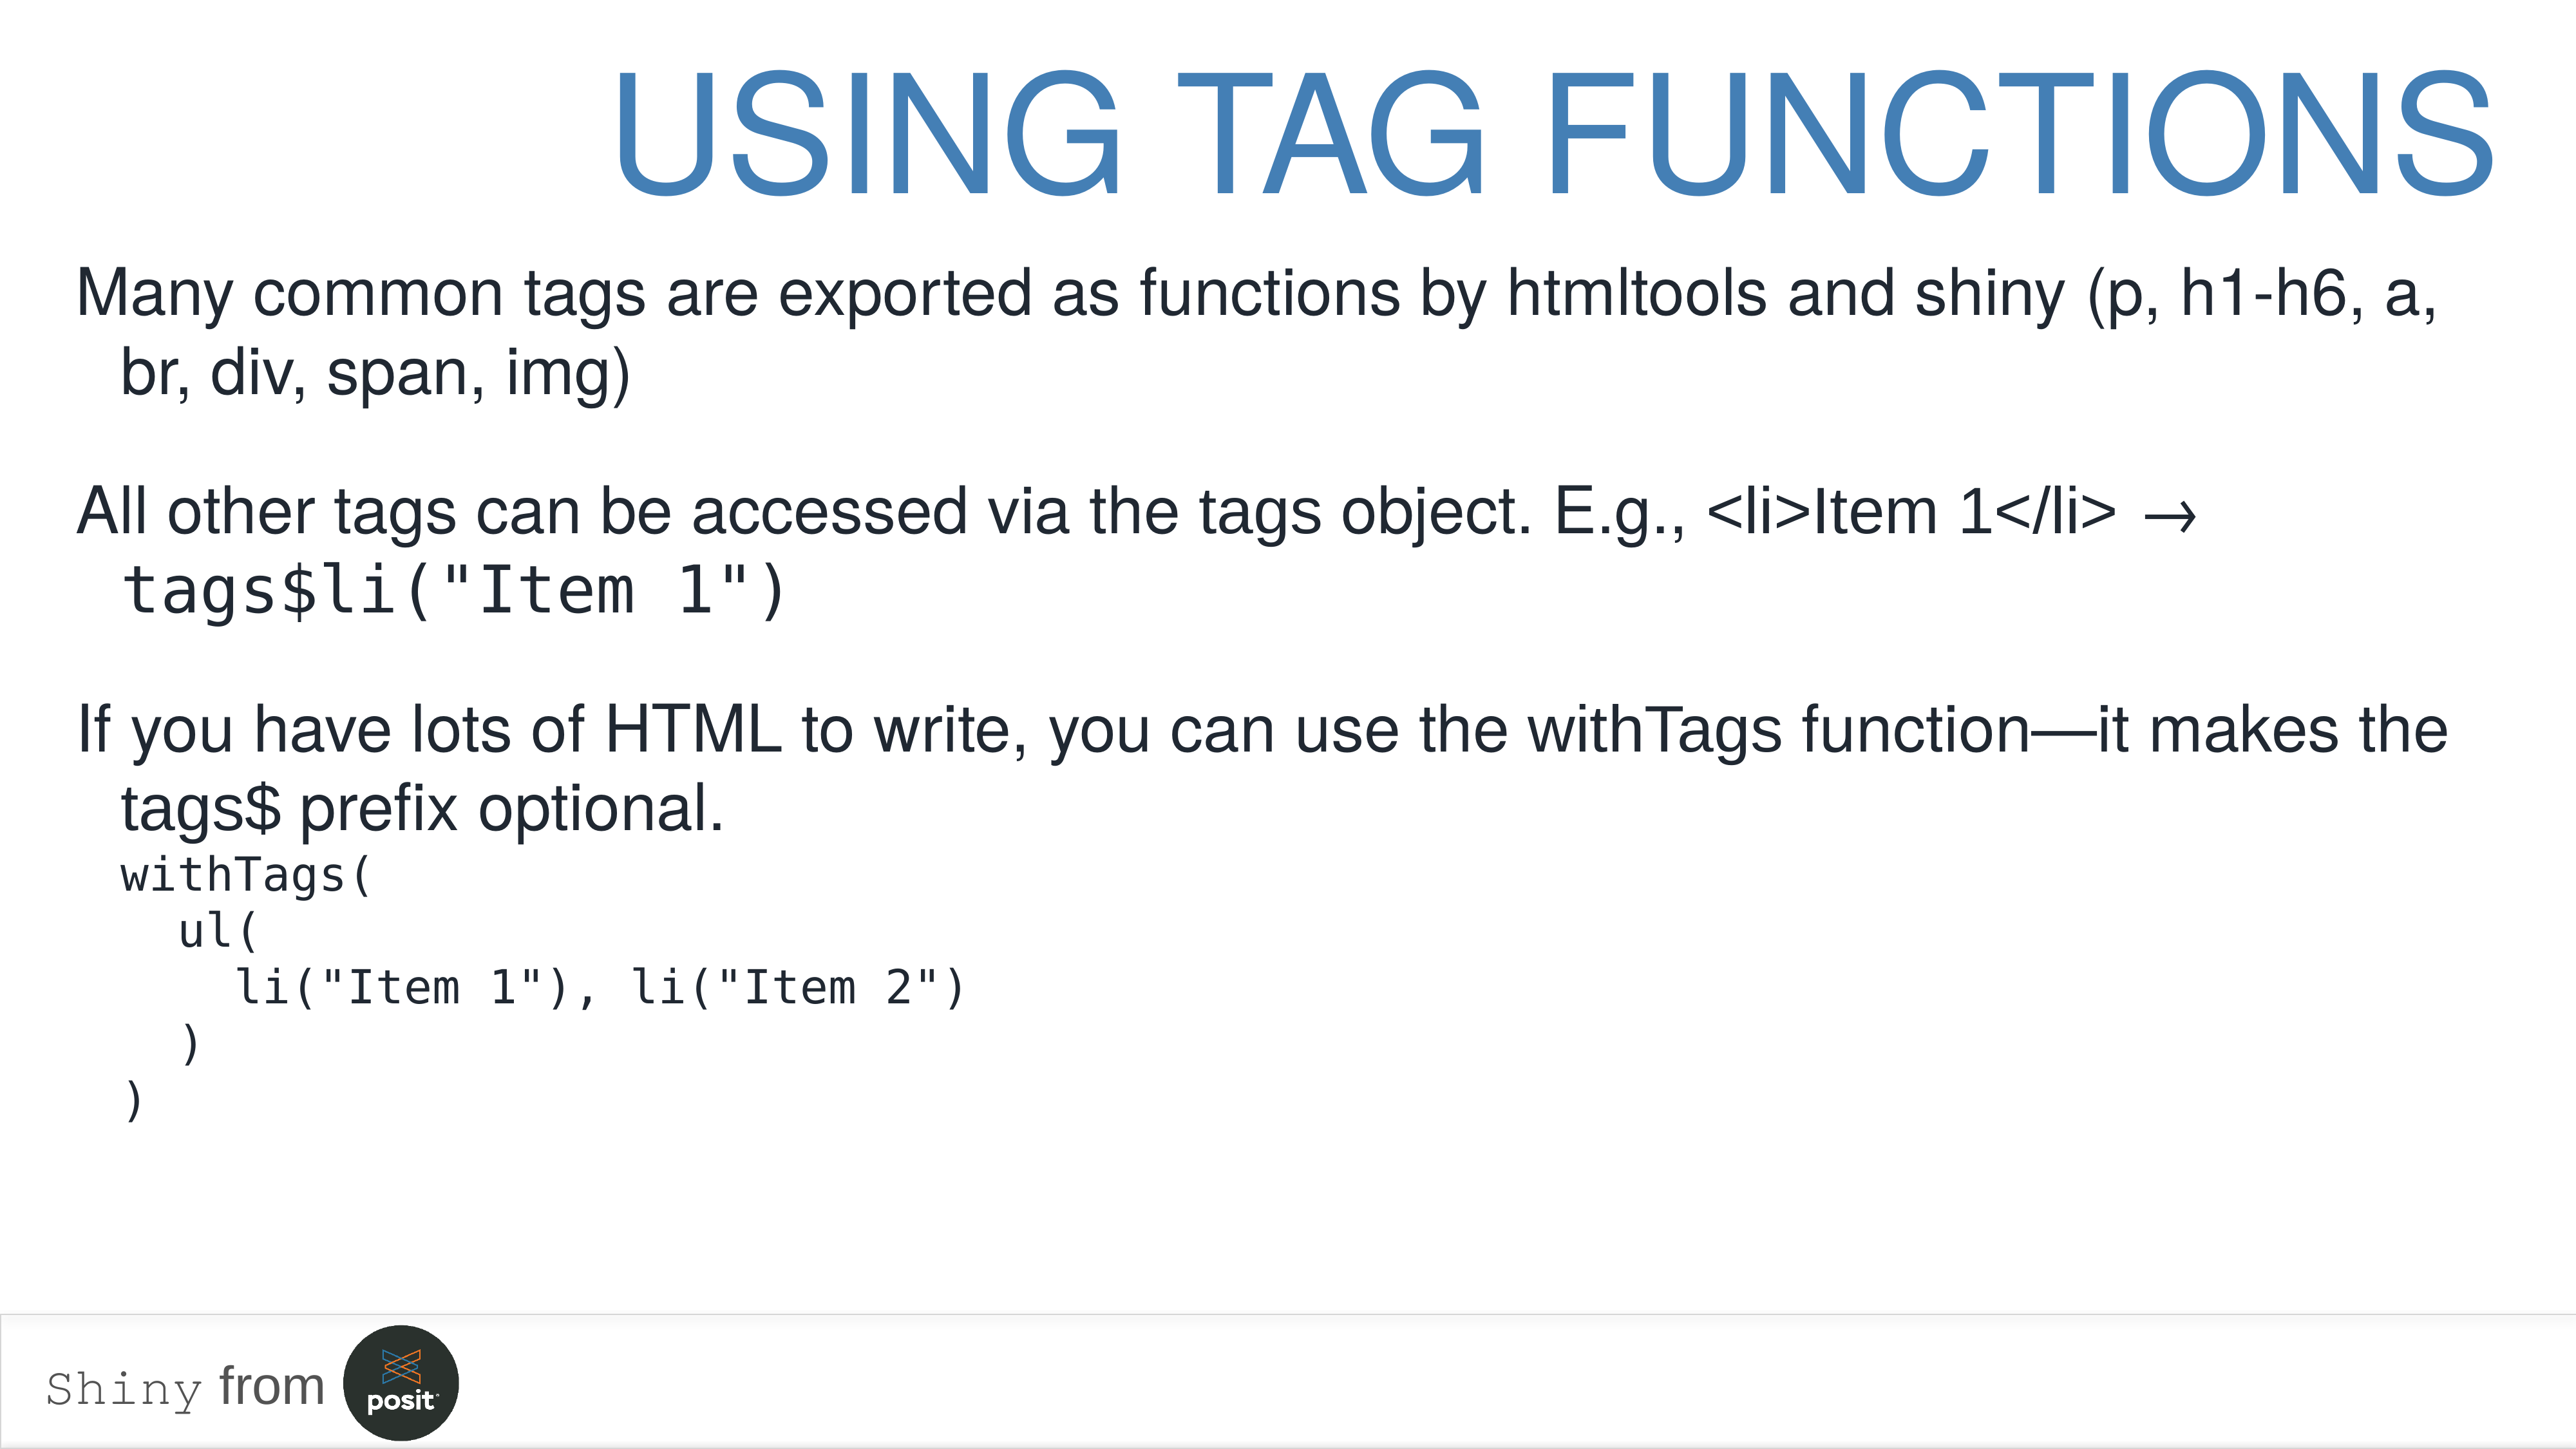

# Using Tag Functions
Many common tags are exported as functions by htmltools and shiny (p, h1-h6, a, br, div, span, img)
All other tags can be accessed via the tags object. E.g., <li>Item 1</li> → tags$li("Item 1")
If you have lots of HTML to write, you can use the withTags function—it makes the tags$ prefix optional.
withTags(
  ul(
    li("Item 1"), li("Item 2")
  )
)